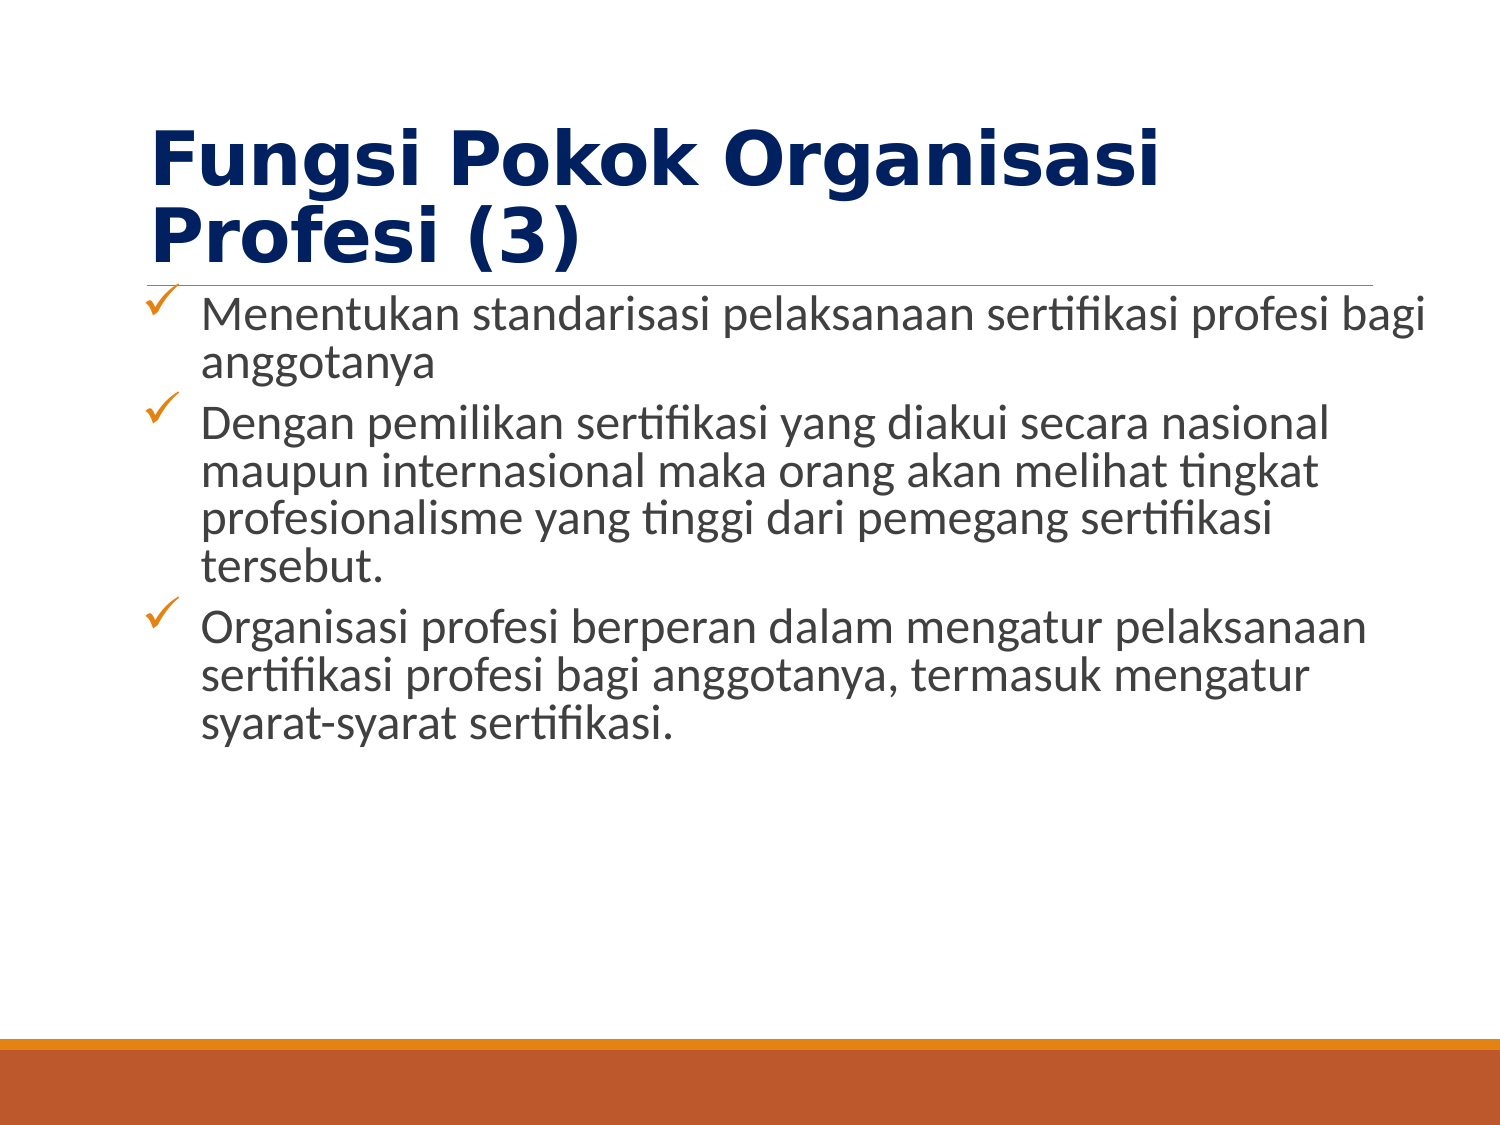

# Fungsi Pokok Organisasi Profesi (3)
Menentukan standarisasi pelaksanaan sertifikasi profesi bagi anggotanya
Dengan pemilikan sertifikasi yang diakui secara nasional maupun internasional maka orang akan melihat tingkat profesionalisme yang tinggi dari pemegang sertifikasi tersebut.
Organisasi profesi berperan dalam mengatur pelaksanaan sertifikasi profesi bagi anggotanya, termasuk mengatur syarat-syarat sertifikasi.